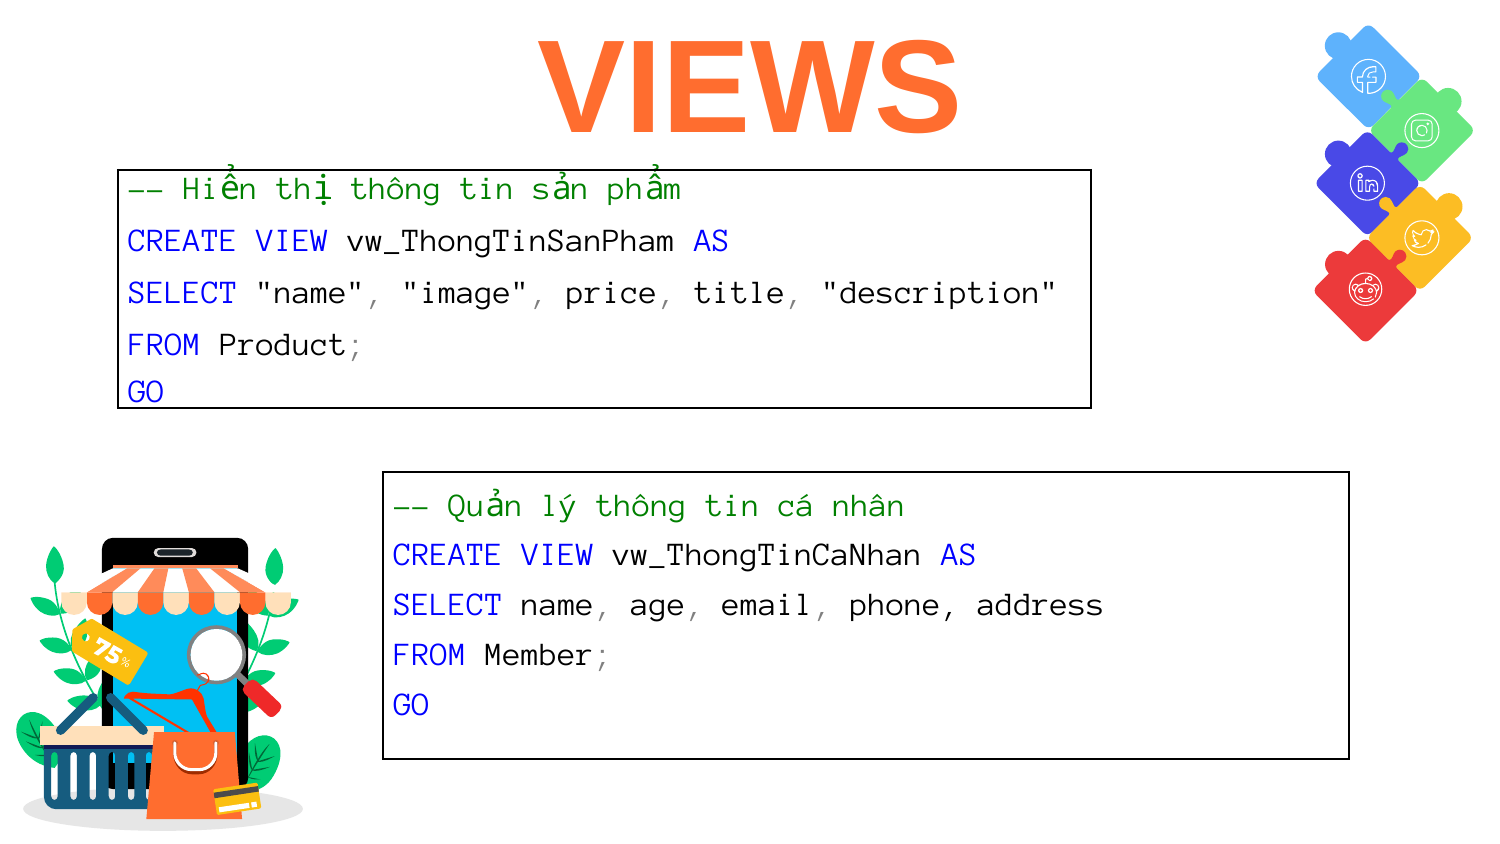

# VIEWS

| -- Hiển thị thông tin sản phẩm CREATE VIEW vw\_ThongTinSanPham AS SELECT "name", "image", price, title, "description" FROM Product; GO |
| --- |
| -- Quản lý thông tin cá nhân CREATE VIEW vw\_ThongTinCaNhan AS SELECT name, age, email, phone, address FROM Member; GO |
| --- |